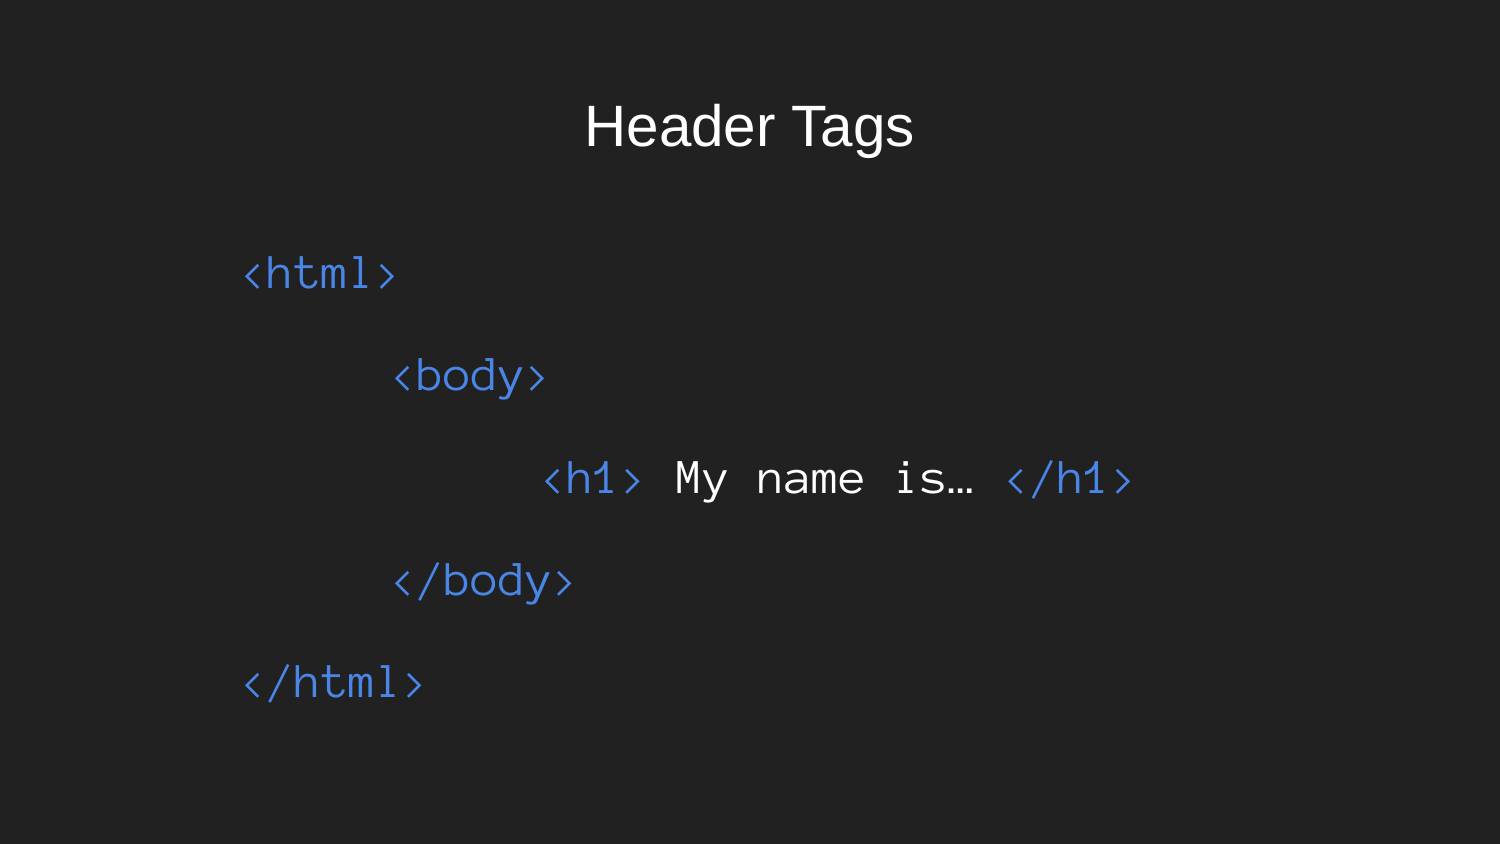

# Header Tags
<html>
	<body>
		<h1> My name is… </h1>
	</body>
</html>